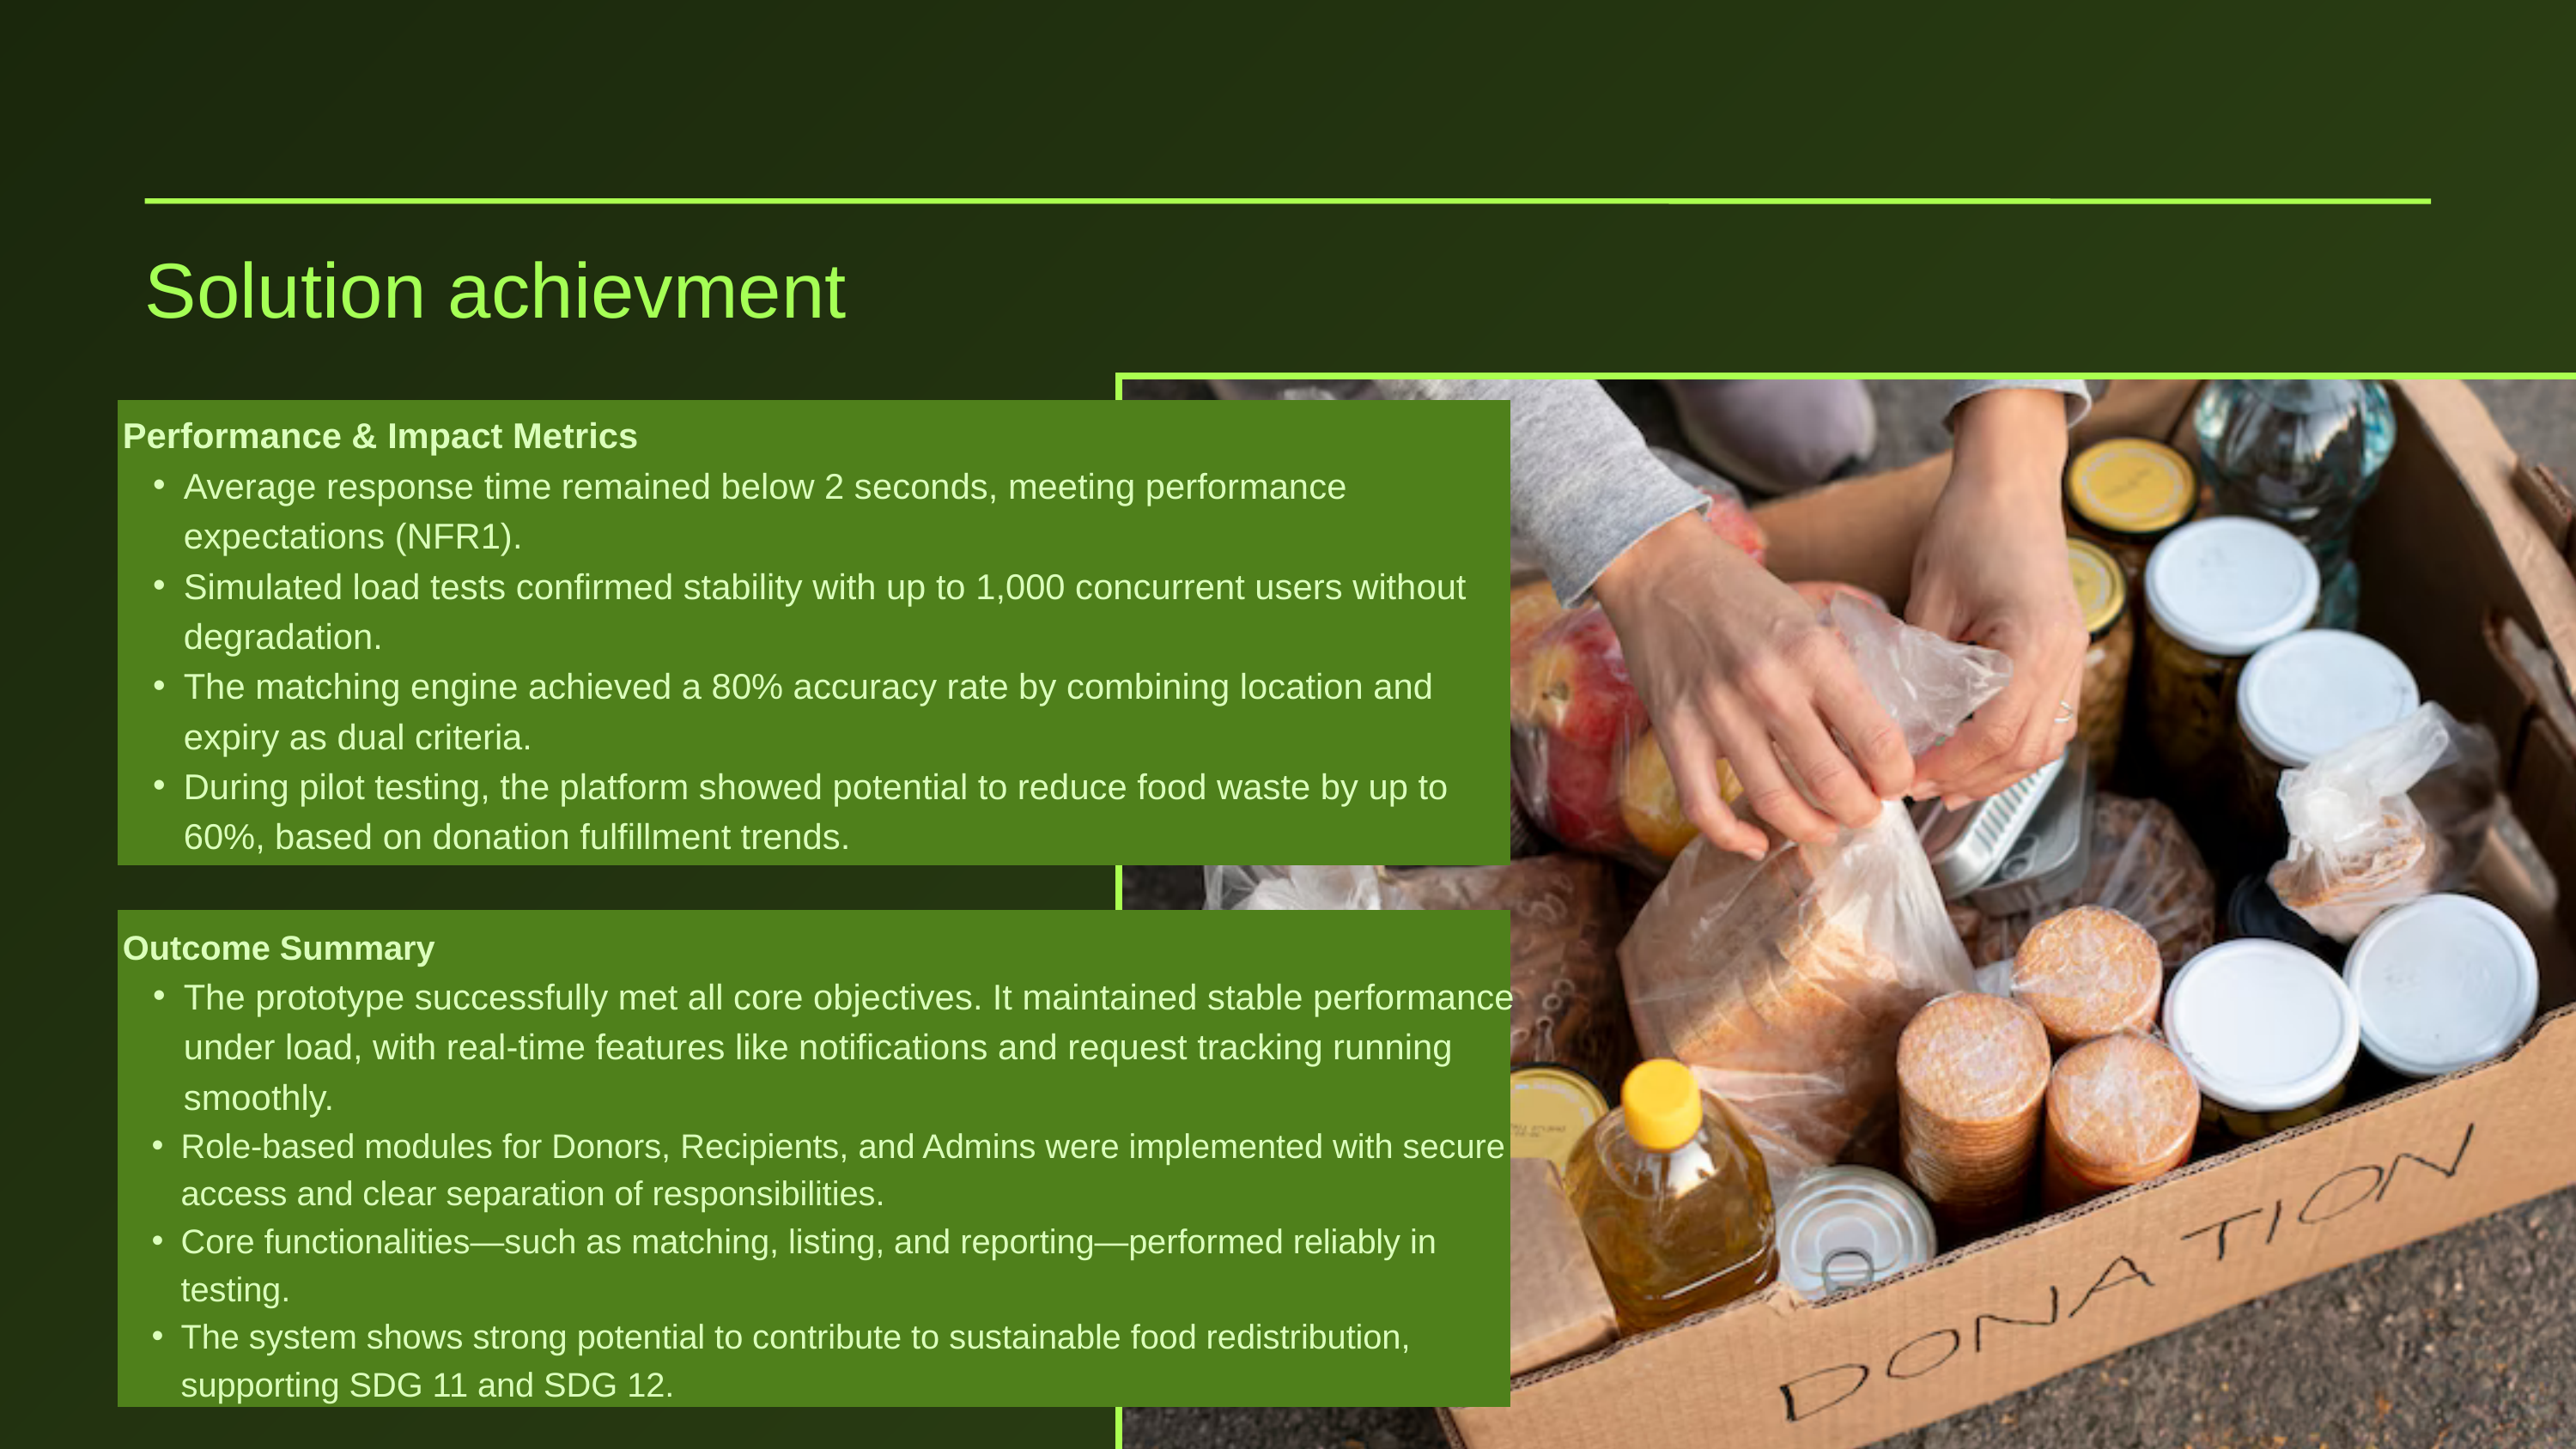

Solution achievment

Performance & Impact Metrics
Average response time remained below 2 seconds, meeting performance expectations (NFR1).
Simulated load tests confirmed stability with up to 1,000 concurrent users without degradation.
The matching engine achieved a 80% accuracy rate by combining location and expiry as dual criteria.
During pilot testing, the platform showed potential to reduce food waste by up to 60%, based on donation fulfillment trends.

Outcome Summary
The prototype successfully met all core objectives. It maintained stable performance under load, with real-time features like notifications and request tracking running smoothly.
Role-based modules for Donors, Recipients, and Admins were implemented with secure access and clear separation of responsibilities.
Core functionalities—such as matching, listing, and reporting—performed reliably in testing.
The system shows strong potential to contribute to sustainable food redistribution, supporting SDG 11 and SDG 12.